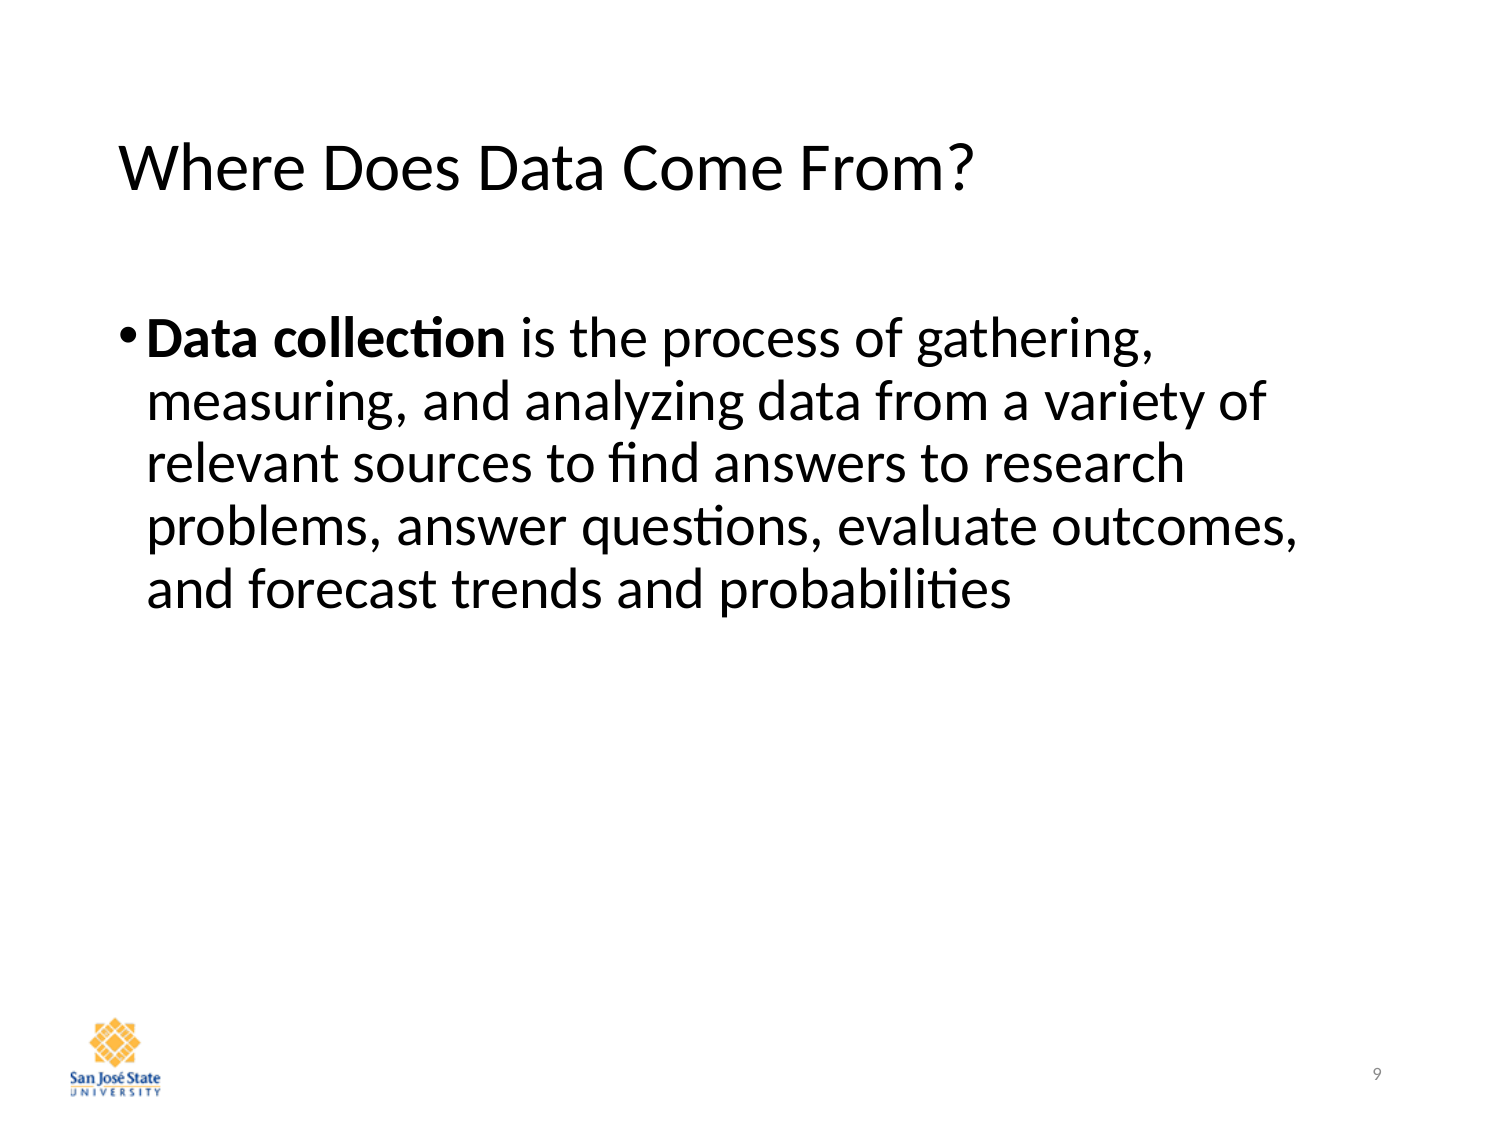

# Where Does Data Come From?
Data collection is the process of gathering, measuring, and analyzing data from a variety of relevant sources to find answers to research problems, answer questions, evaluate outcomes, and forecast trends and probabilities
9